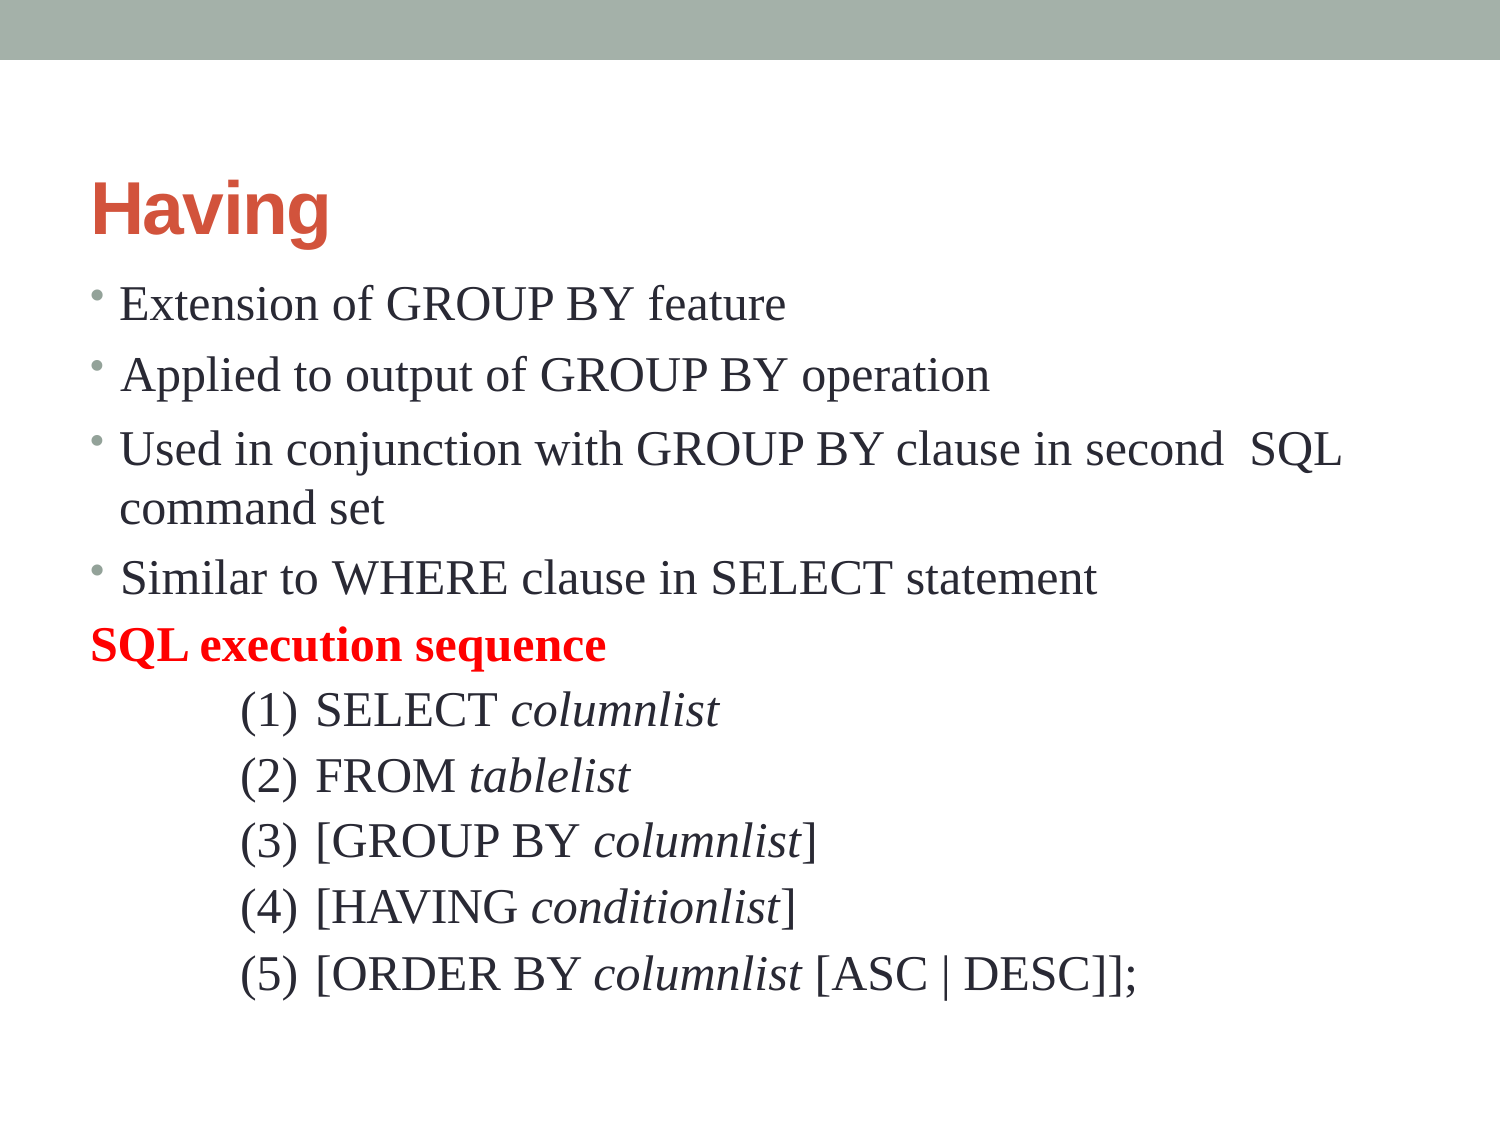

# Having
Extension of GROUP BY feature
Applied to output of GROUP BY operation
Used in conjunction with GROUP BY clause in second  SQL command set
Similar to WHERE clause in SELECT statement
SQL execution sequence
SELECT columnlist
FROM tablelist
[GROUP BY columnlist]
[HAVING conditionlist]
[ORDER BY columnlist [ASC | DESC]];